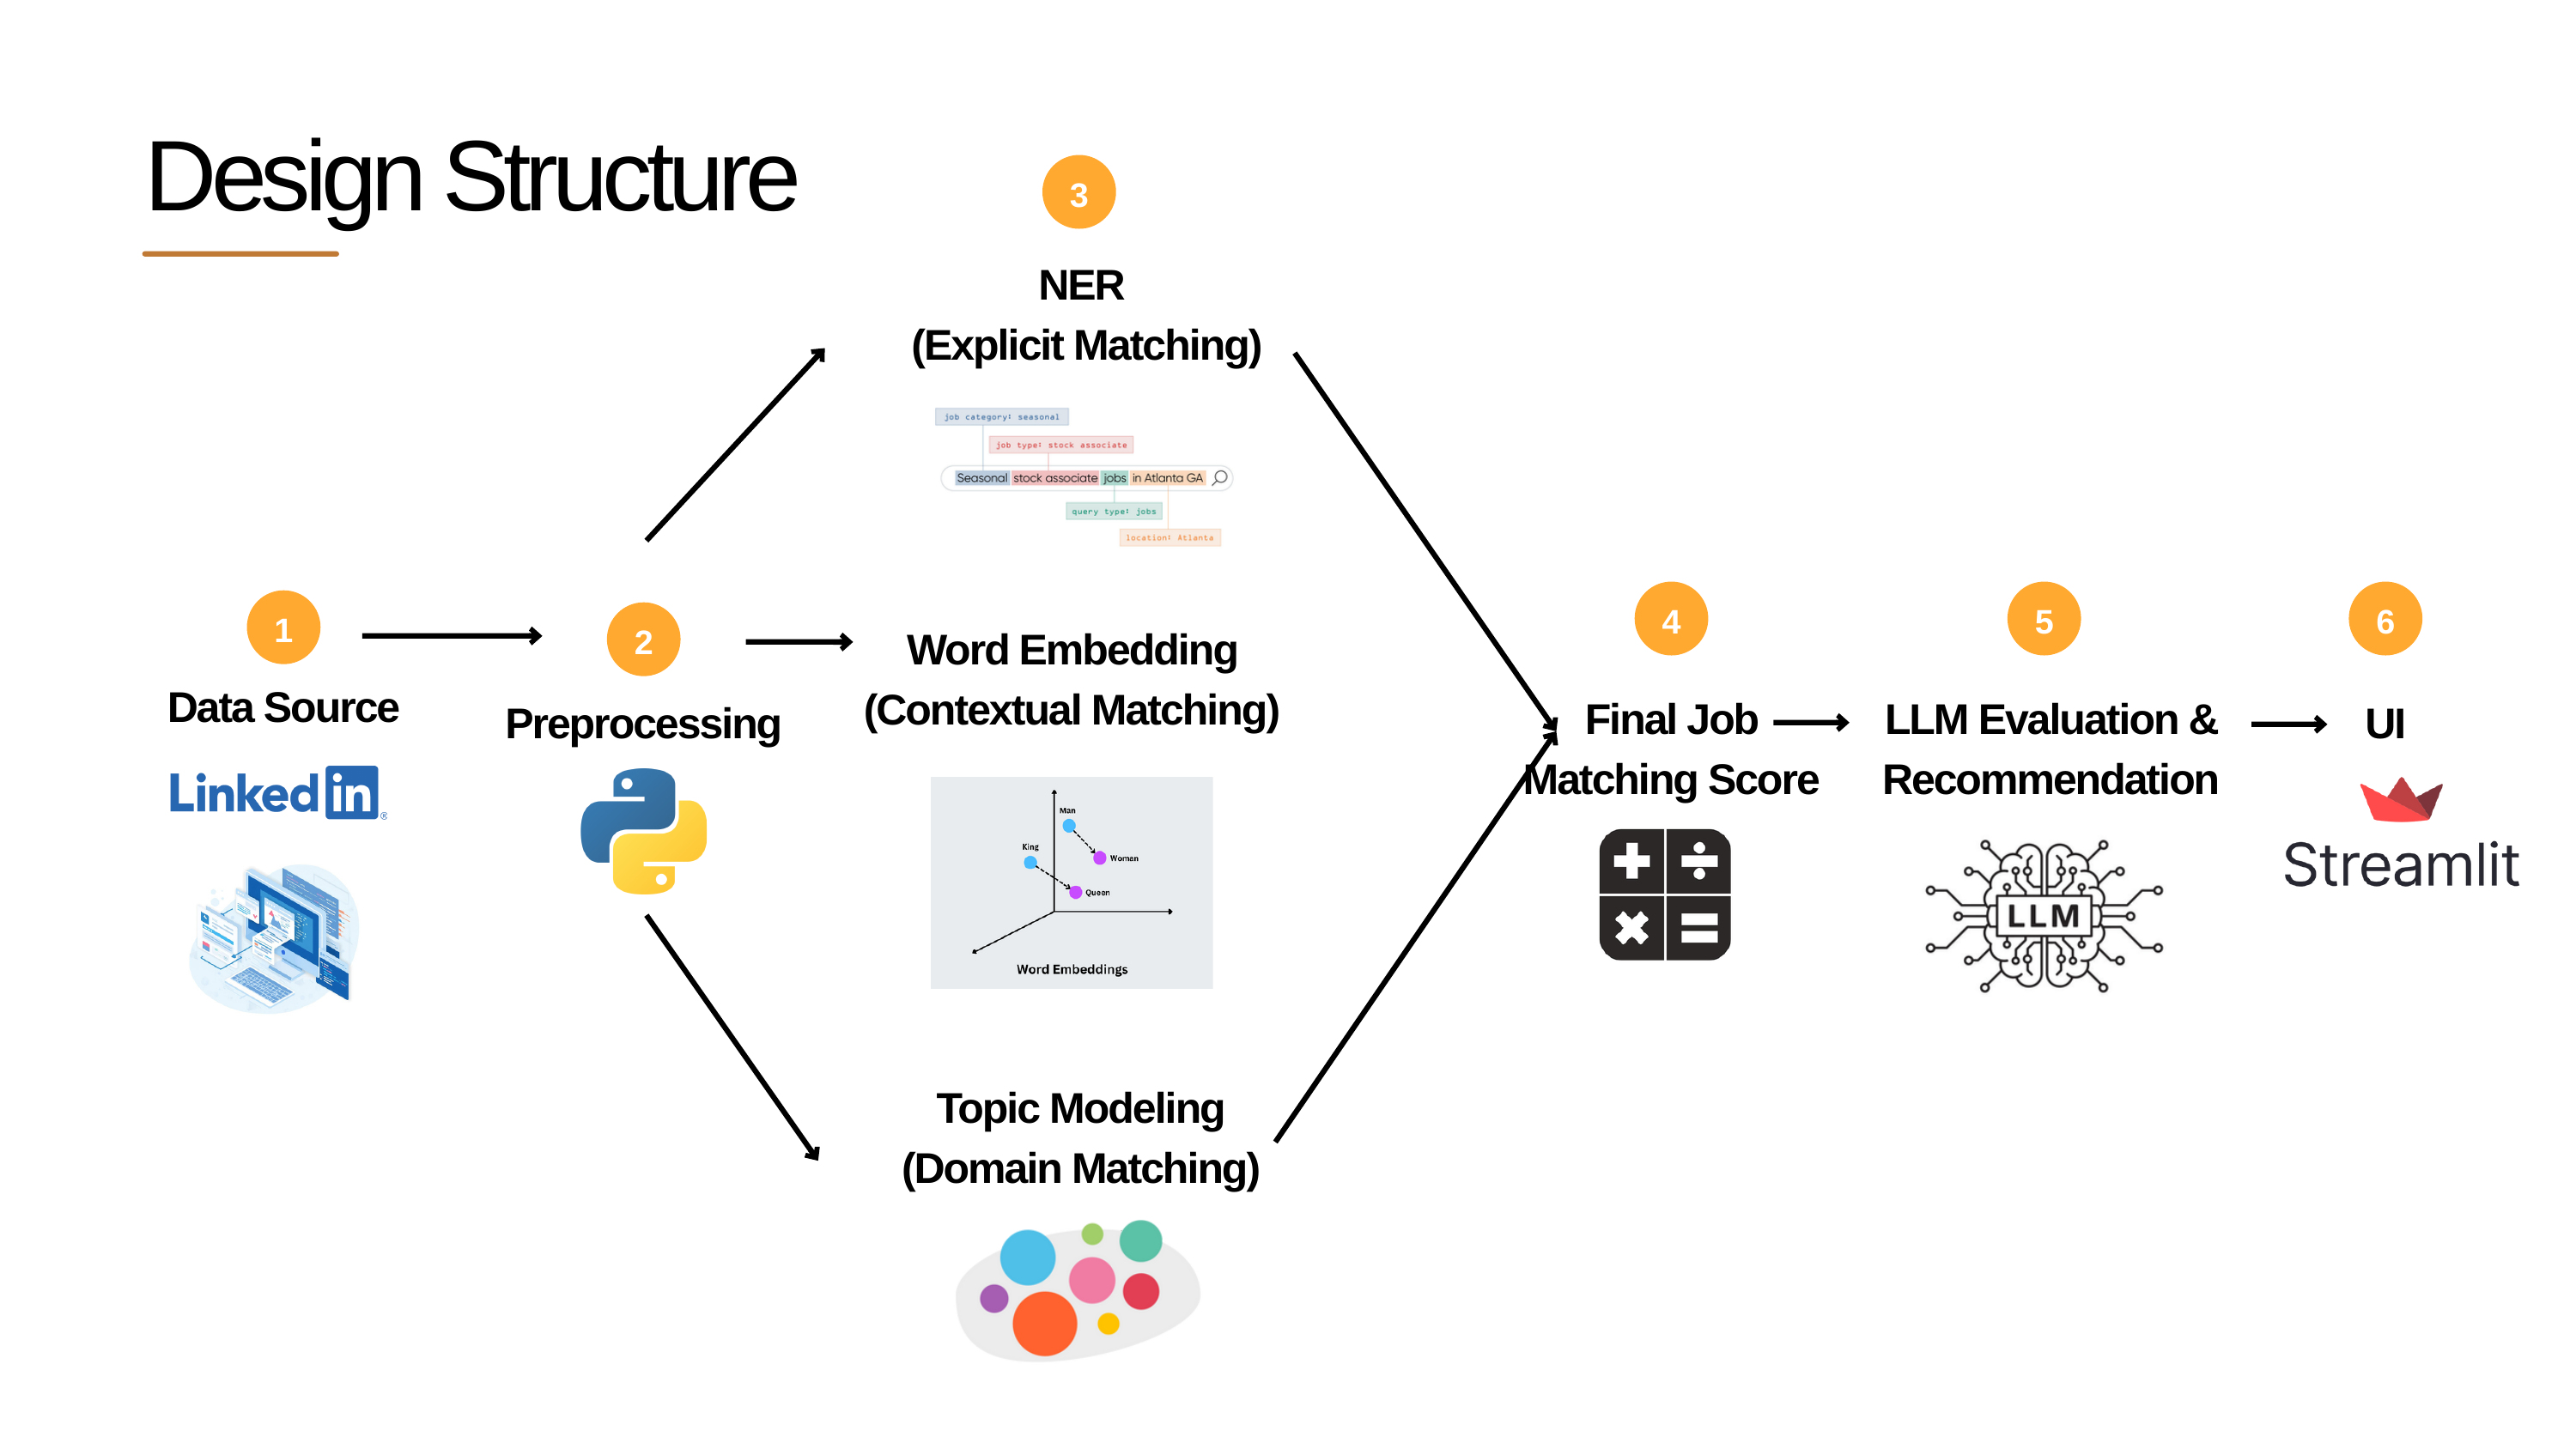

Design Structure

3
NER
(Explicit Matching)

4

5

6

1

2
 Word Embedding
(Contextual Matching)

Data Source
Final Job Matching Score
LLM Evaluation & Recommendation
Preprocessing
UI

Topic Modeling
(Domain Matching)